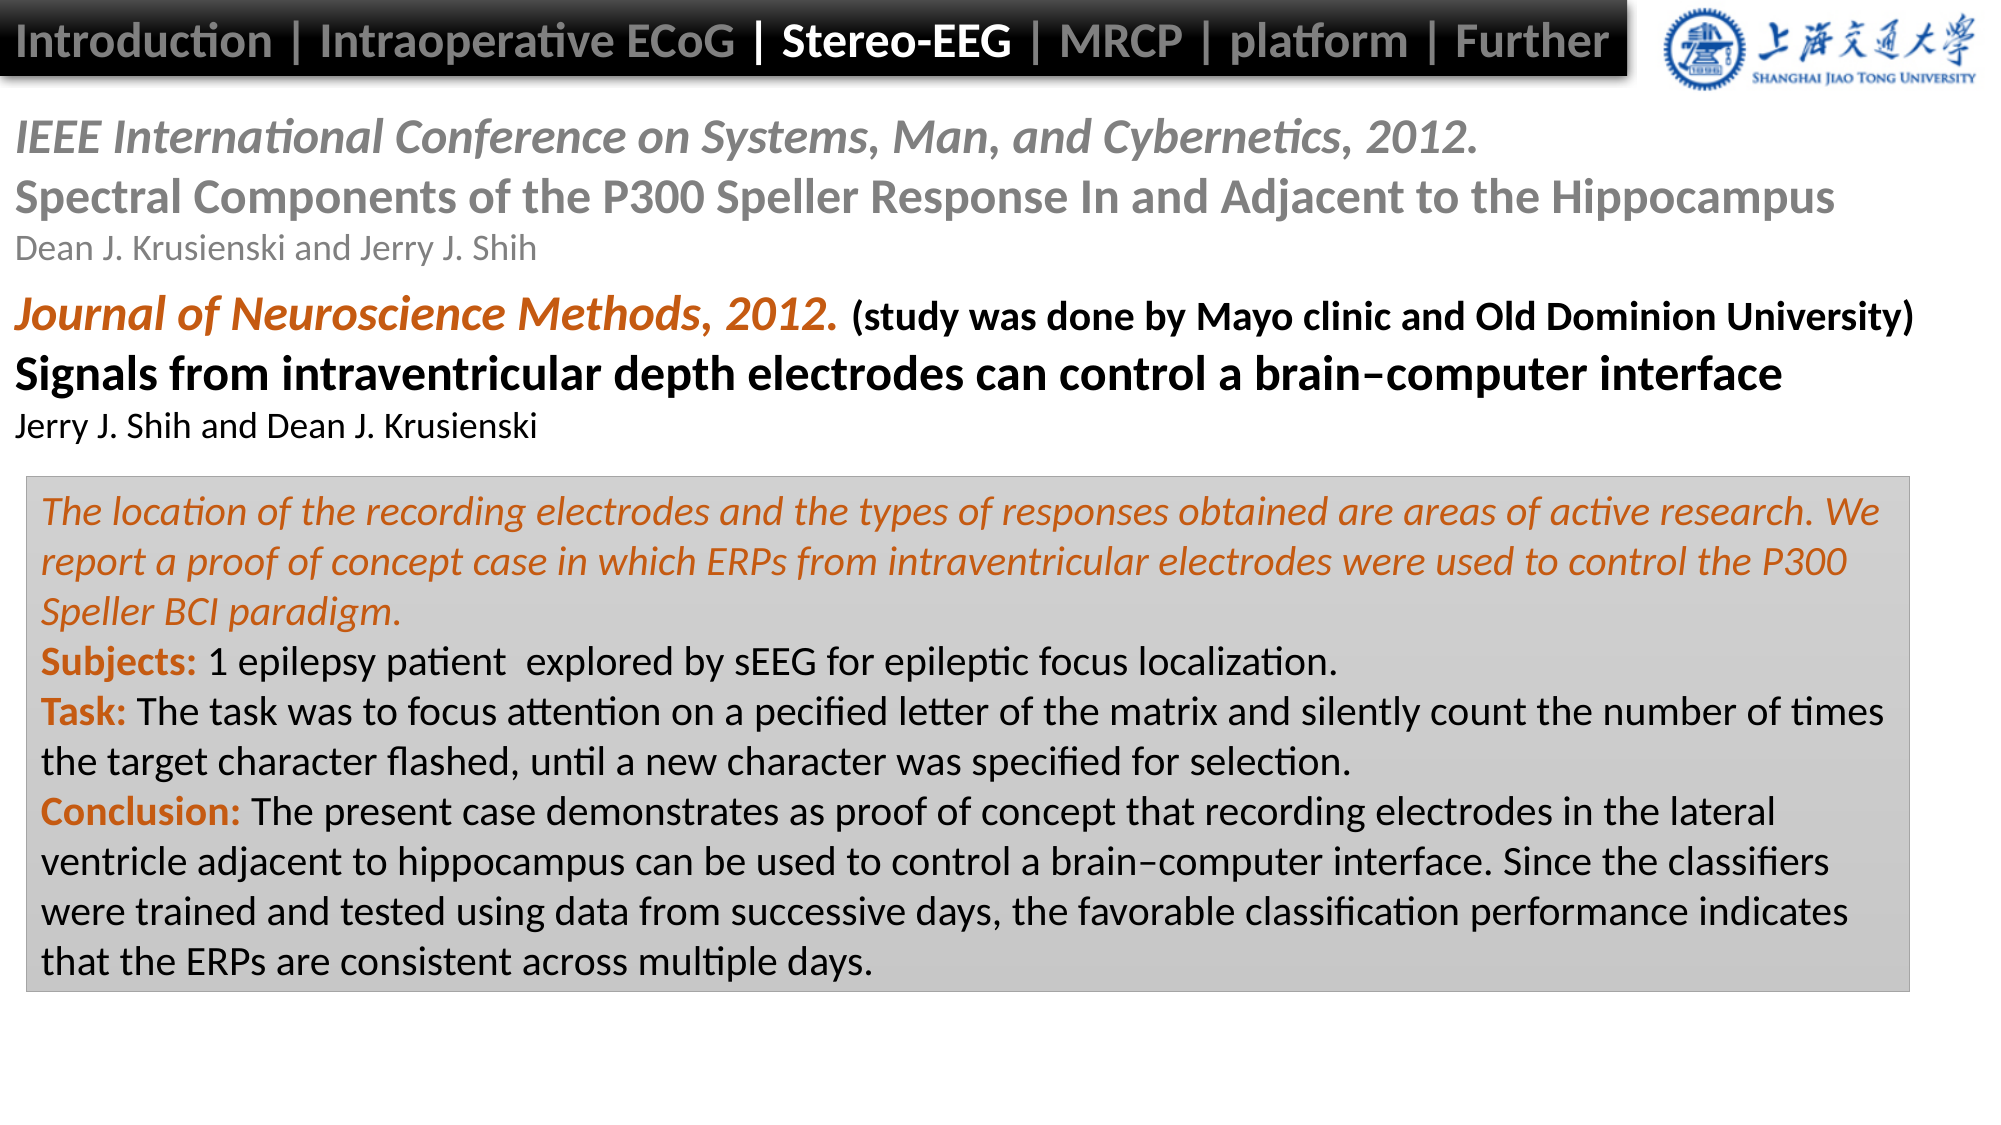

Introduction | Intraoperative ECoG | Stereo-EEG | MRCP | platform | Further

IEEE International Conference on Systems, Man, and Cybernetics, 2012.
Spectral Components of the P300 Speller Response In and Adjacent to the Hippocampus
Dean J. Krusienski and Jerry J. Shih
Journal of Neuroscience Methods, 2012. (study was done by Mayo clinic and Old Dominion University)
Signals from intraventricular depth electrodes can control a brain–computer interface
Jerry J. Shih and Dean J. Krusienski
The location of the recording electrodes and the types of responses obtained are areas of active research. We report a proof of concept case in which ERPs from intraventricular electrodes were used to control the P300 Speller BCI paradigm.
Subjects: 1 epilepsy patient  explored by sEEG for epileptic focus localization.
Task: The task was to focus attention on a pecified letter of the matrix and silently count the number of times the target character flashed, until a new character was specified for selection.
Conclusion: The present case demonstrates as proof of concept that recording electrodes in the lateral ventricle adjacent to hippocampus can be used to control a brain–computer interface. Since the classifiers were trained and tested using data from successive days, the favorable classification performance indicates that the ERPs are consistent across multiple days.